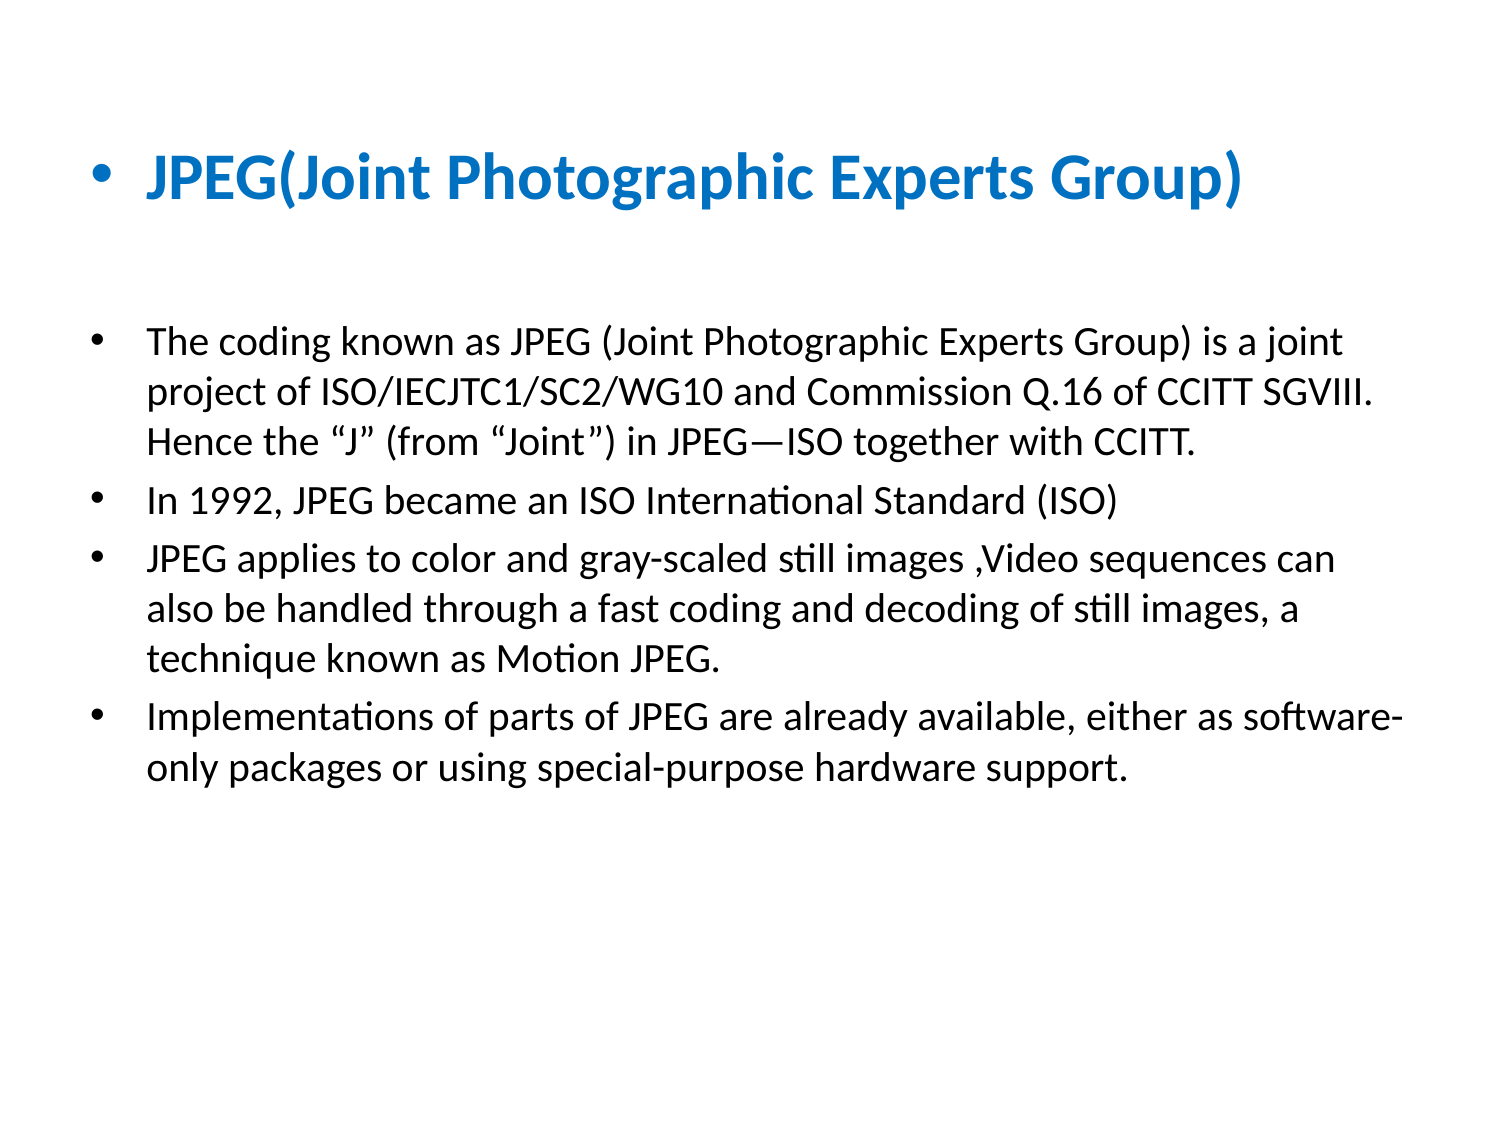

JPEG(Joint Photographic Experts Group)

The coding known as JPEG (Joint Photographic Experts Group) is a joint project of ISO/IECJTC1/SC2/WG10 and Commission Q.16 of CCITT SGVIII. Hence the “J” (from “Joint”) in JPEG—ISO together with CCITT.
In 1992, JPEG became an ISO International Standard (ISO)
JPEG applies to color and gray-scaled still images ,Video sequences can also be handled through a fast coding and decoding of still images, a technique known as Motion JPEG.
Implementations of parts of JPEG are already available, either as software-only packages or using special-purpose hardware support.